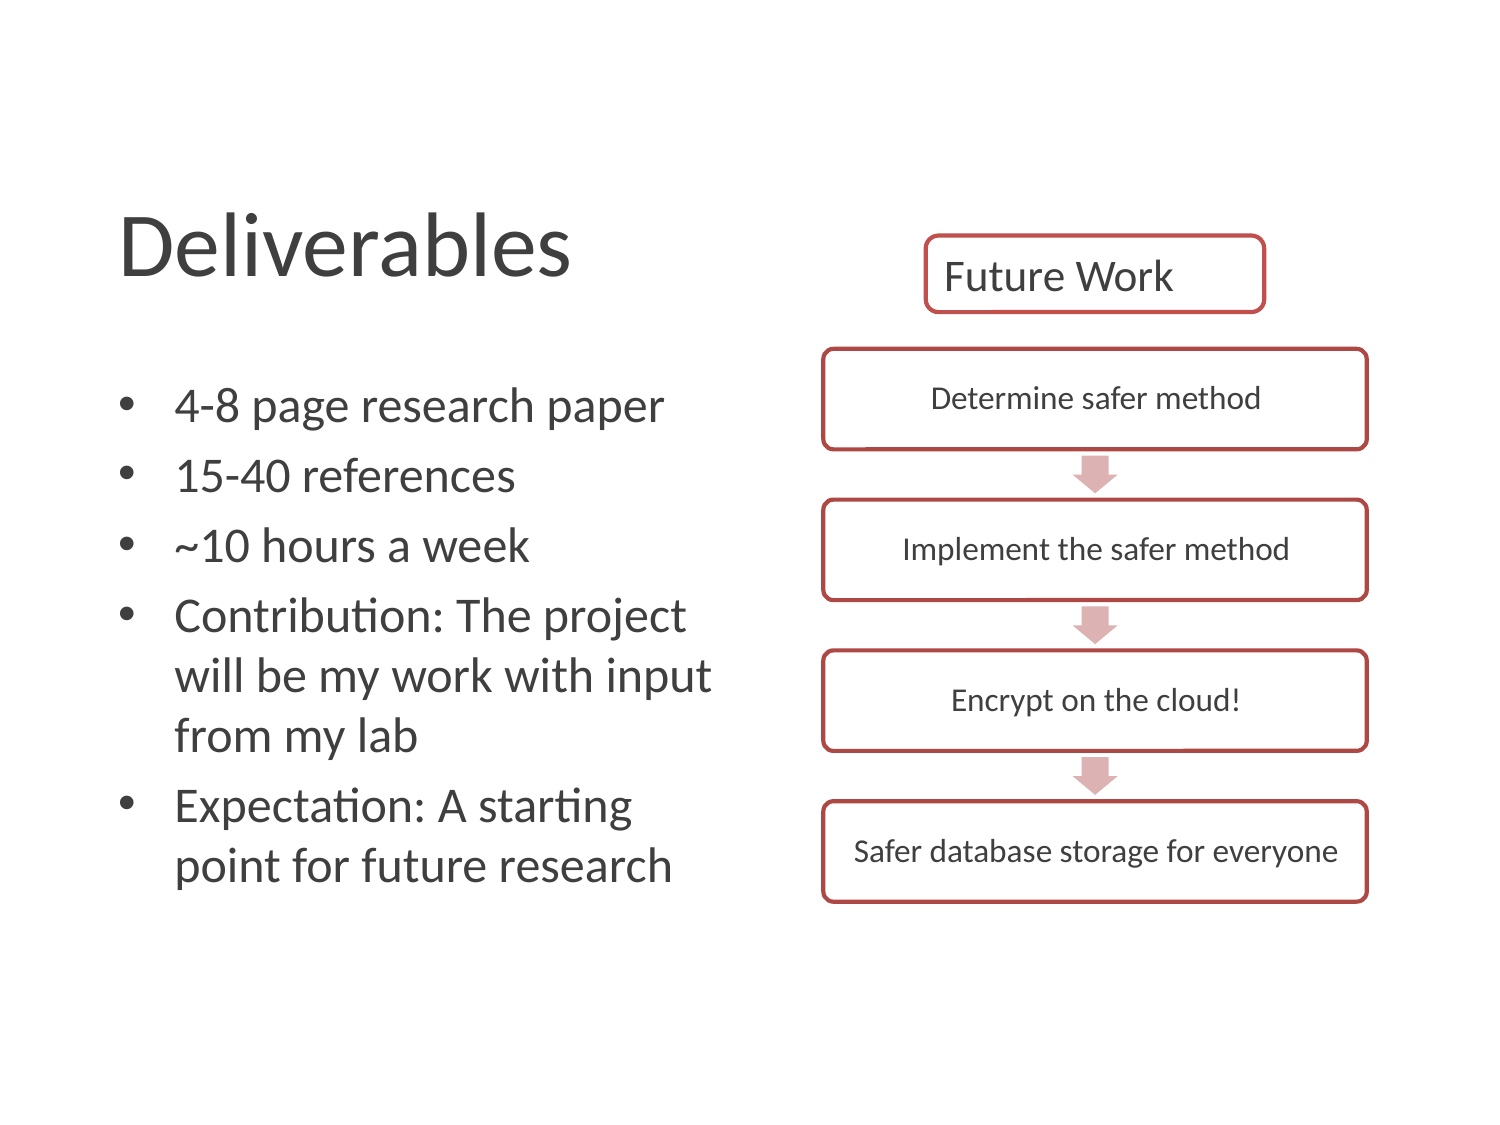

# Deliverables
Future Work
Determine safer method

Implement the safer method

Encrypt on the cloud!

Safer database storage for everyone
4-8 page research paper
15-40 references
~10 hours a week
Contribution: The project will be my work with input from my lab
Expectation: A starting point for future research